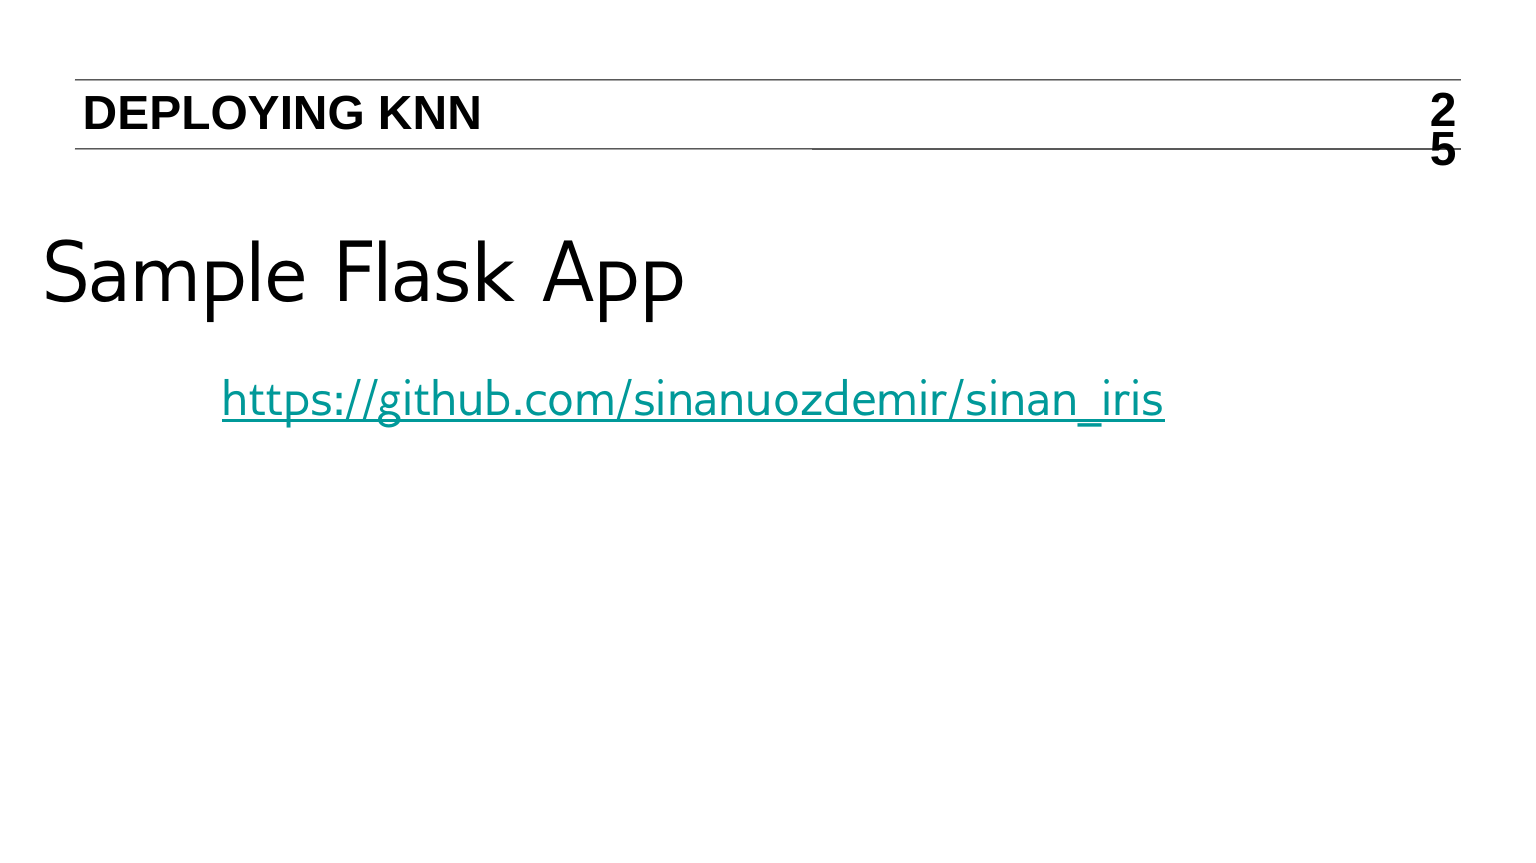

Deploying knn
25
Sample Flask App
https://github.com/sinanuozdemir/sinan_iris